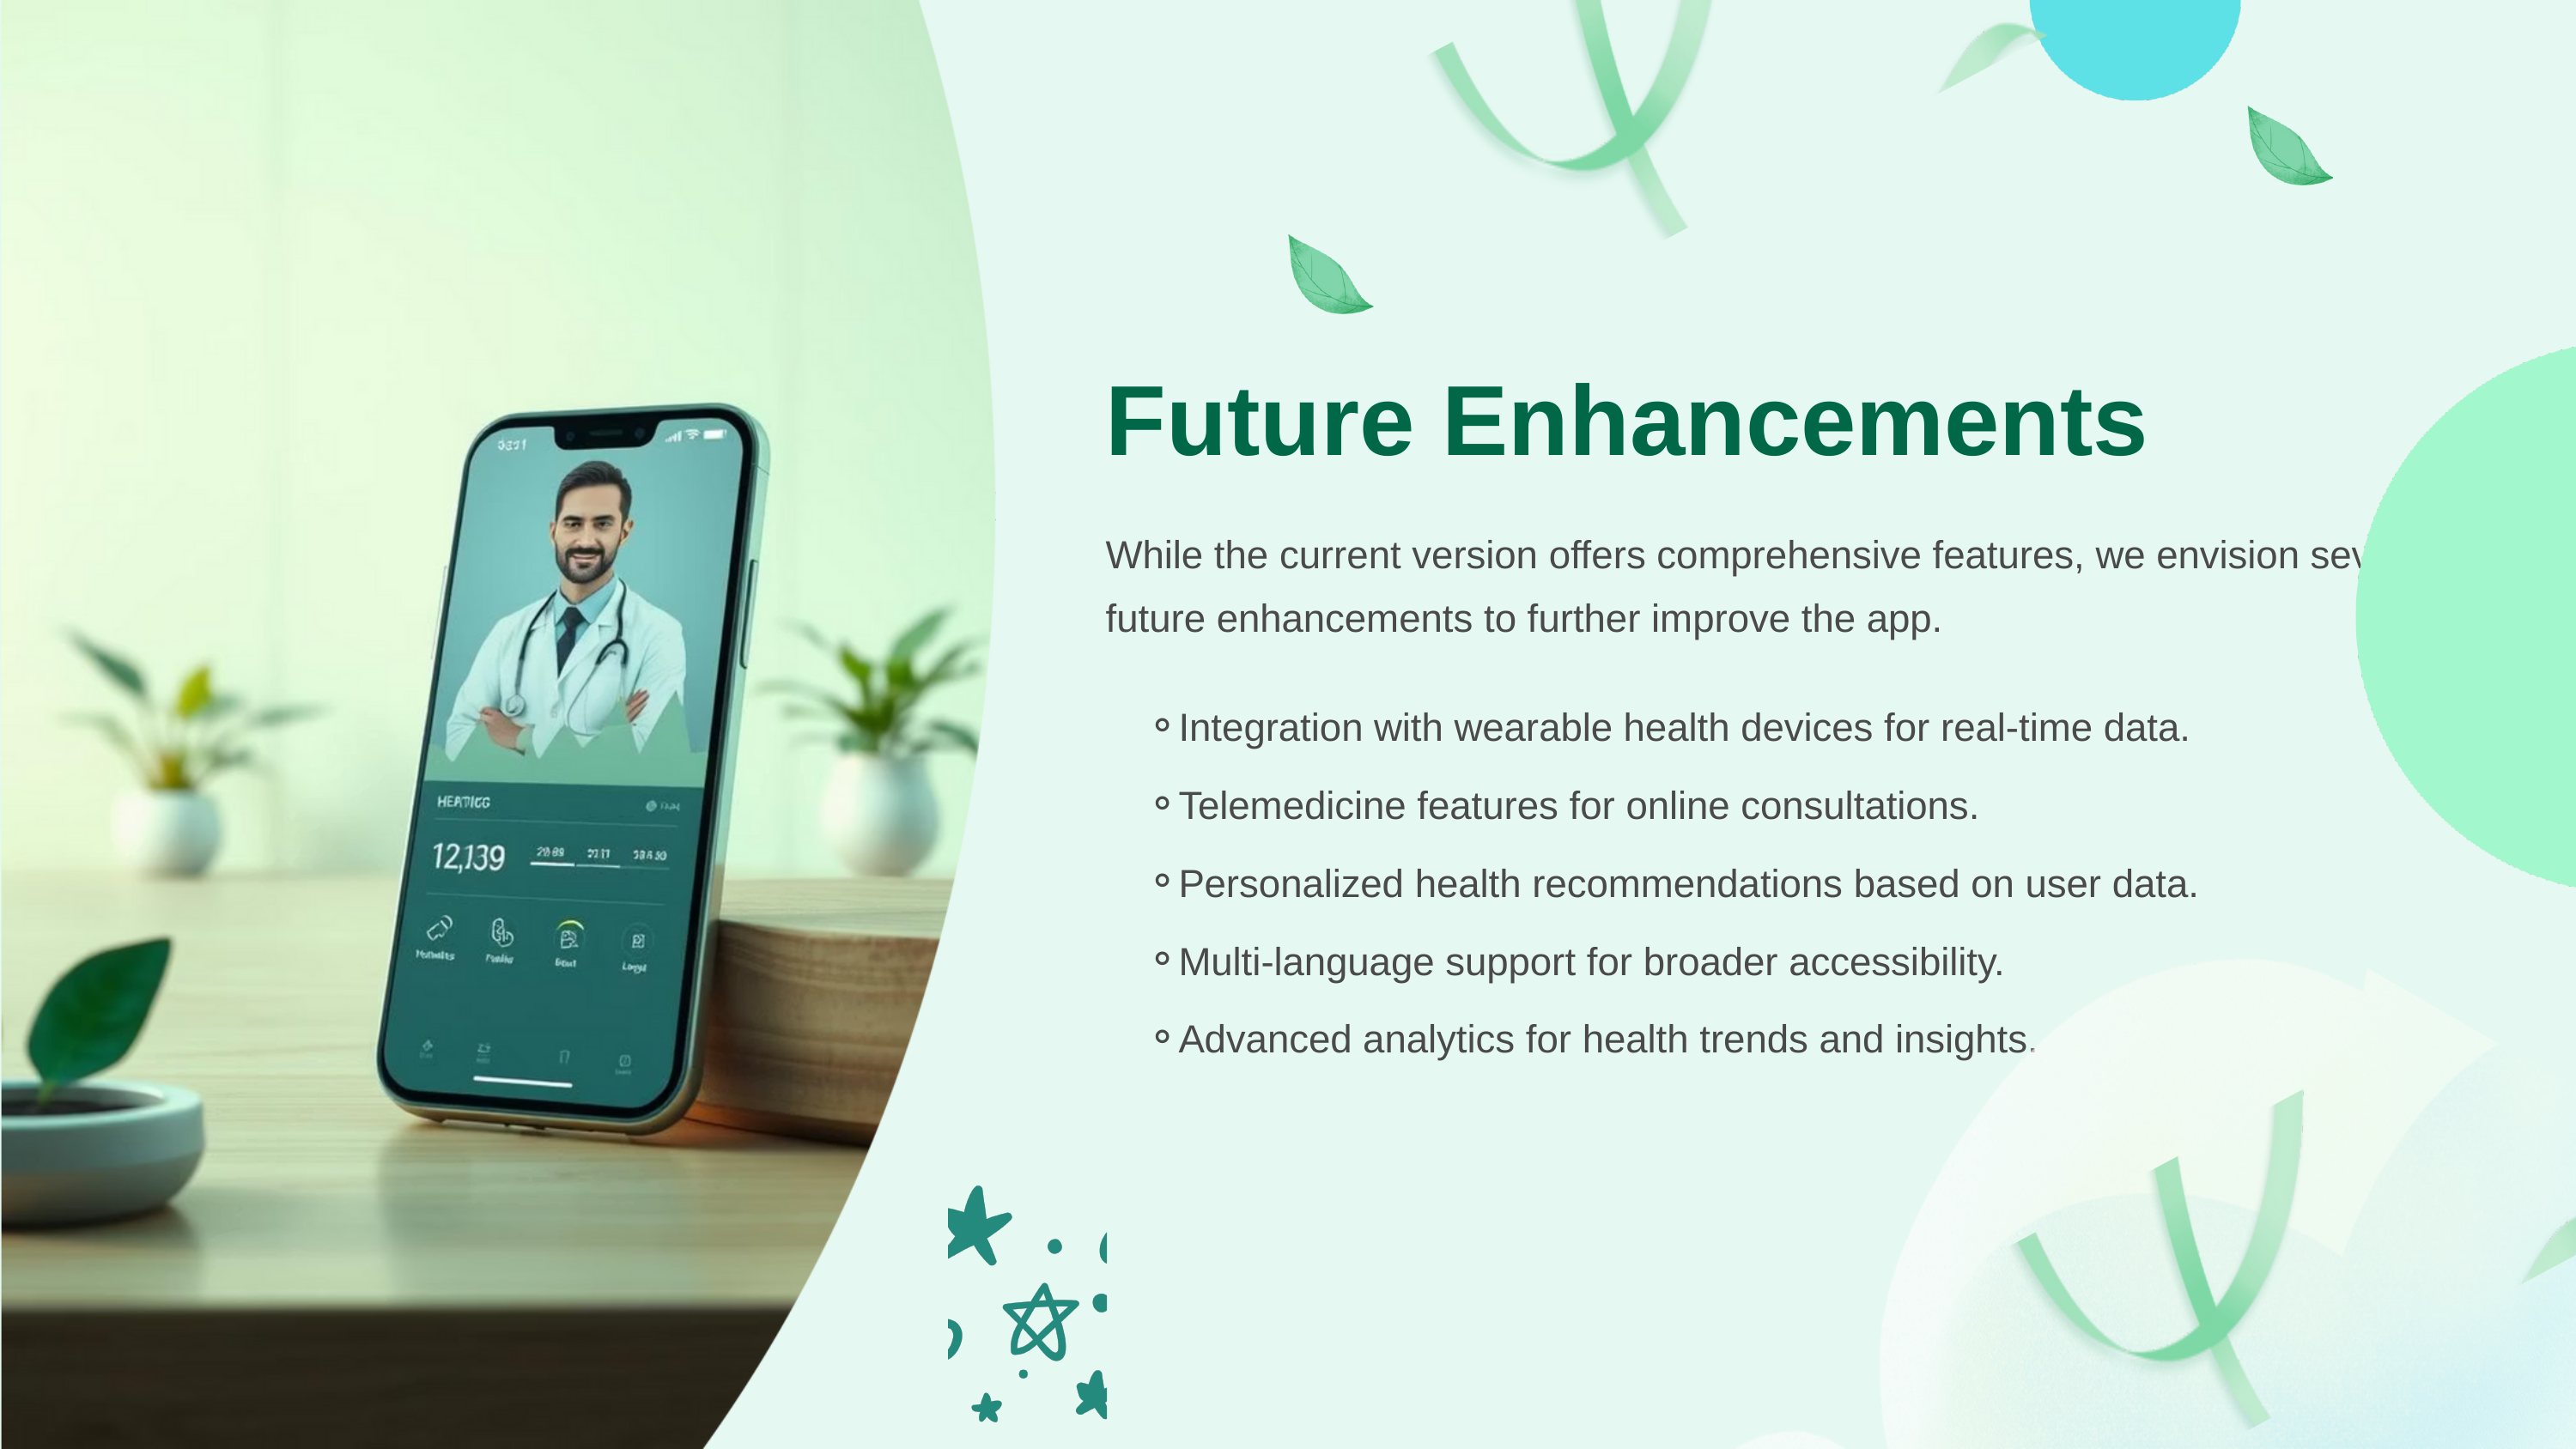

Future Enhancements
While the current version offers comprehensive features, we envision several future enhancements to further improve the app.
Integration with wearable health devices for real-time data.
Telemedicine features for online consultations.
Personalized health recommendations based on user data.
Multi-language support for broader accessibility.

Advanced analytics for health trends and insights.